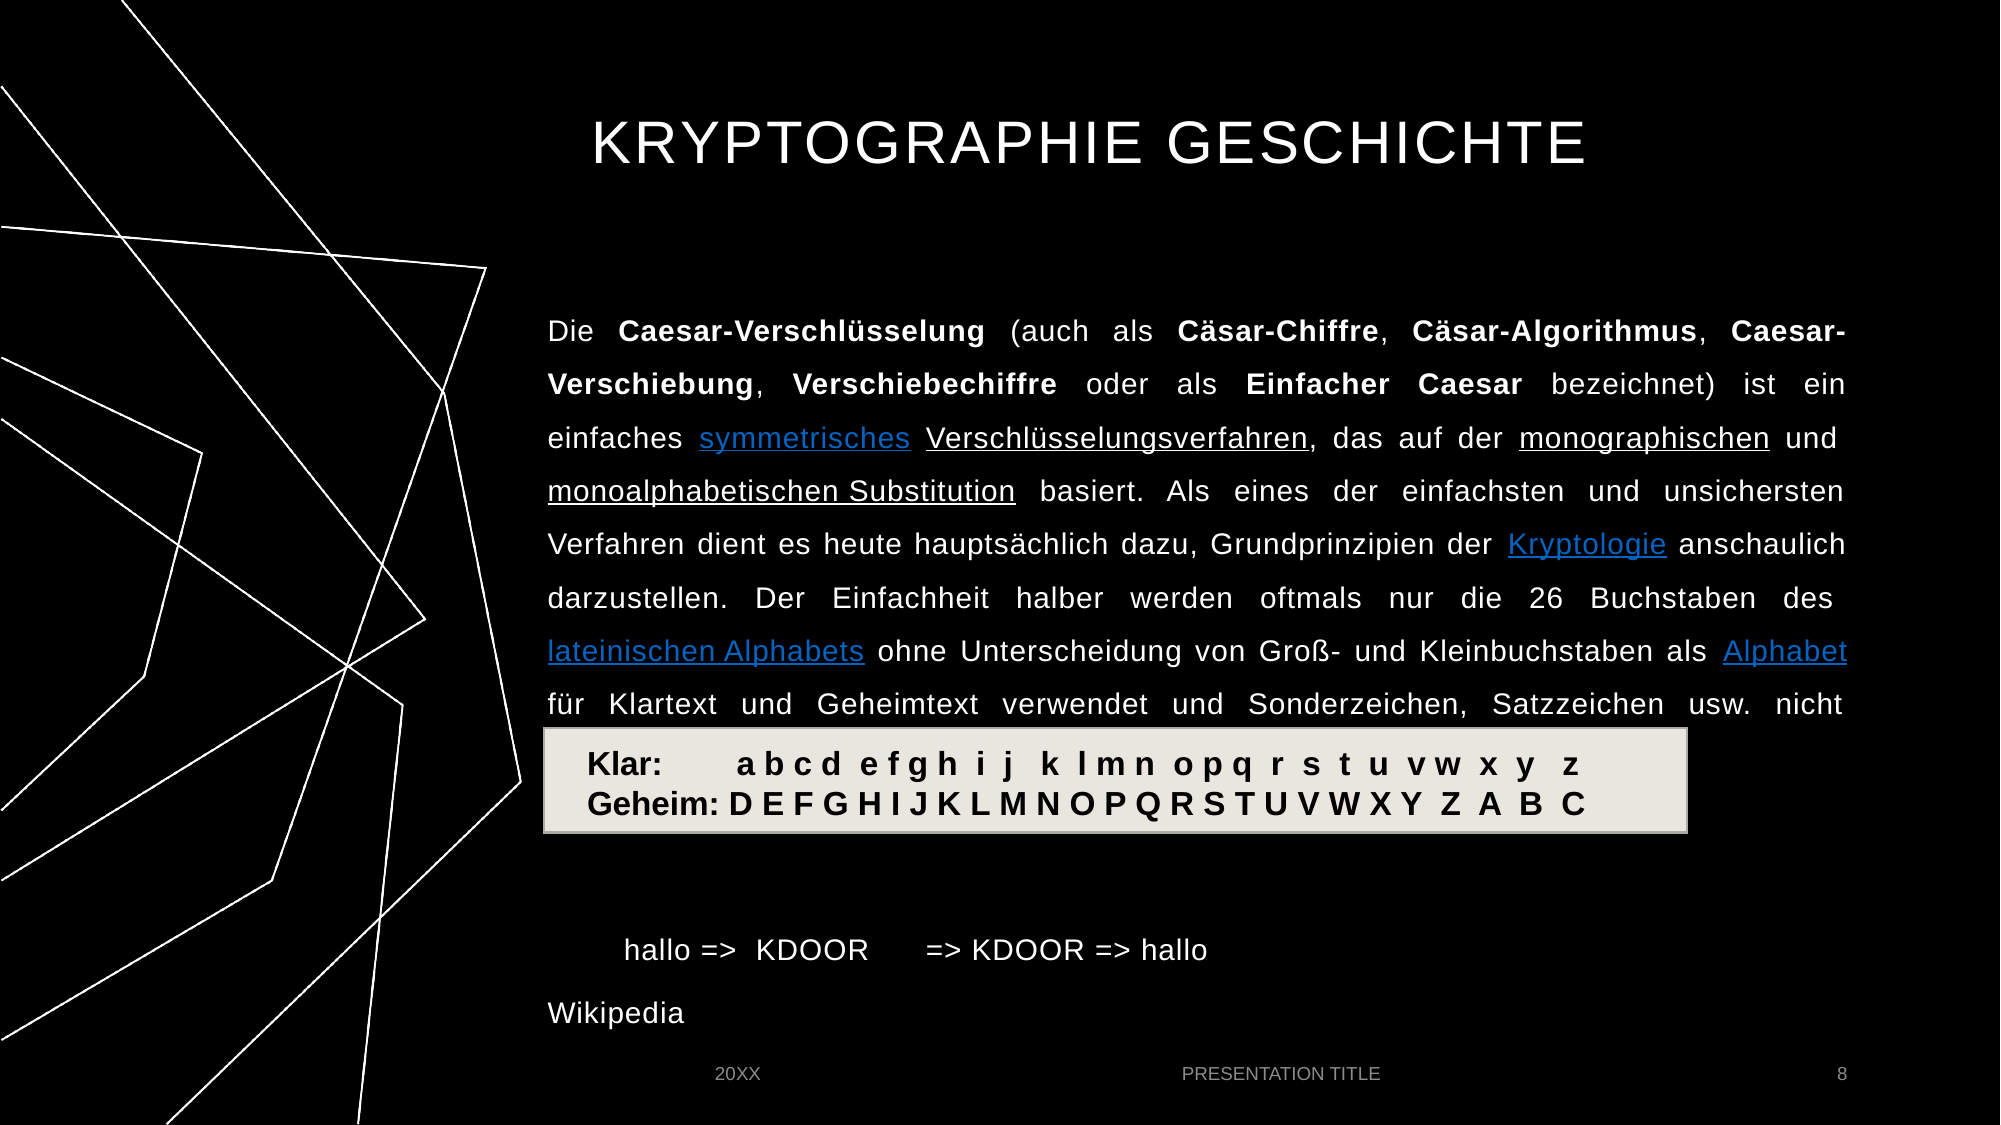

Klar: a b c d e f g h i j k l m n o p q r s t u v w x y z Geheim: D E F G H I J K L M N O P Q R S T U V W X Y Z A B C
# Kryptographie Geschichte
Die Caesar-Verschlüsselung (auch als Cäsar-Chiffre, Cäsar-Algorithmus, Caesar-Verschiebung, Verschiebechiffre oder als Einfacher Caesar bezeichnet) ist ein einfaches symmetrisches Verschlüsselungsverfahren, das auf der monographischen und monoalphabetischen Substitution basiert. Als eines der einfachsten und unsichersten Verfahren dient es heute hauptsächlich dazu, Grundprinzipien der Kryptologie anschaulich darzustellen. Der Einfachheit halber werden oftmals nur die 26 Buchstaben des lateinischen Alphabets ohne Unterscheidung von Groß- und Kleinbuchstaben als Alphabet für Klartext und Geheimtext verwendet und Sonderzeichen, Satzzeichen usw. nicht beachtet.

	hallo =>  KDOOR      => KDOOR => hallo
Wikipedia

Klar:        a b c d  e f g h  i  j   k  l m n  o p q  r  s  t  u  v w  x  y   z
Geheim: D E F G H I J K L M N O P Q R S T U V W X Y  Z  A  B  C
20XX
PRESENTATION TITLE
8